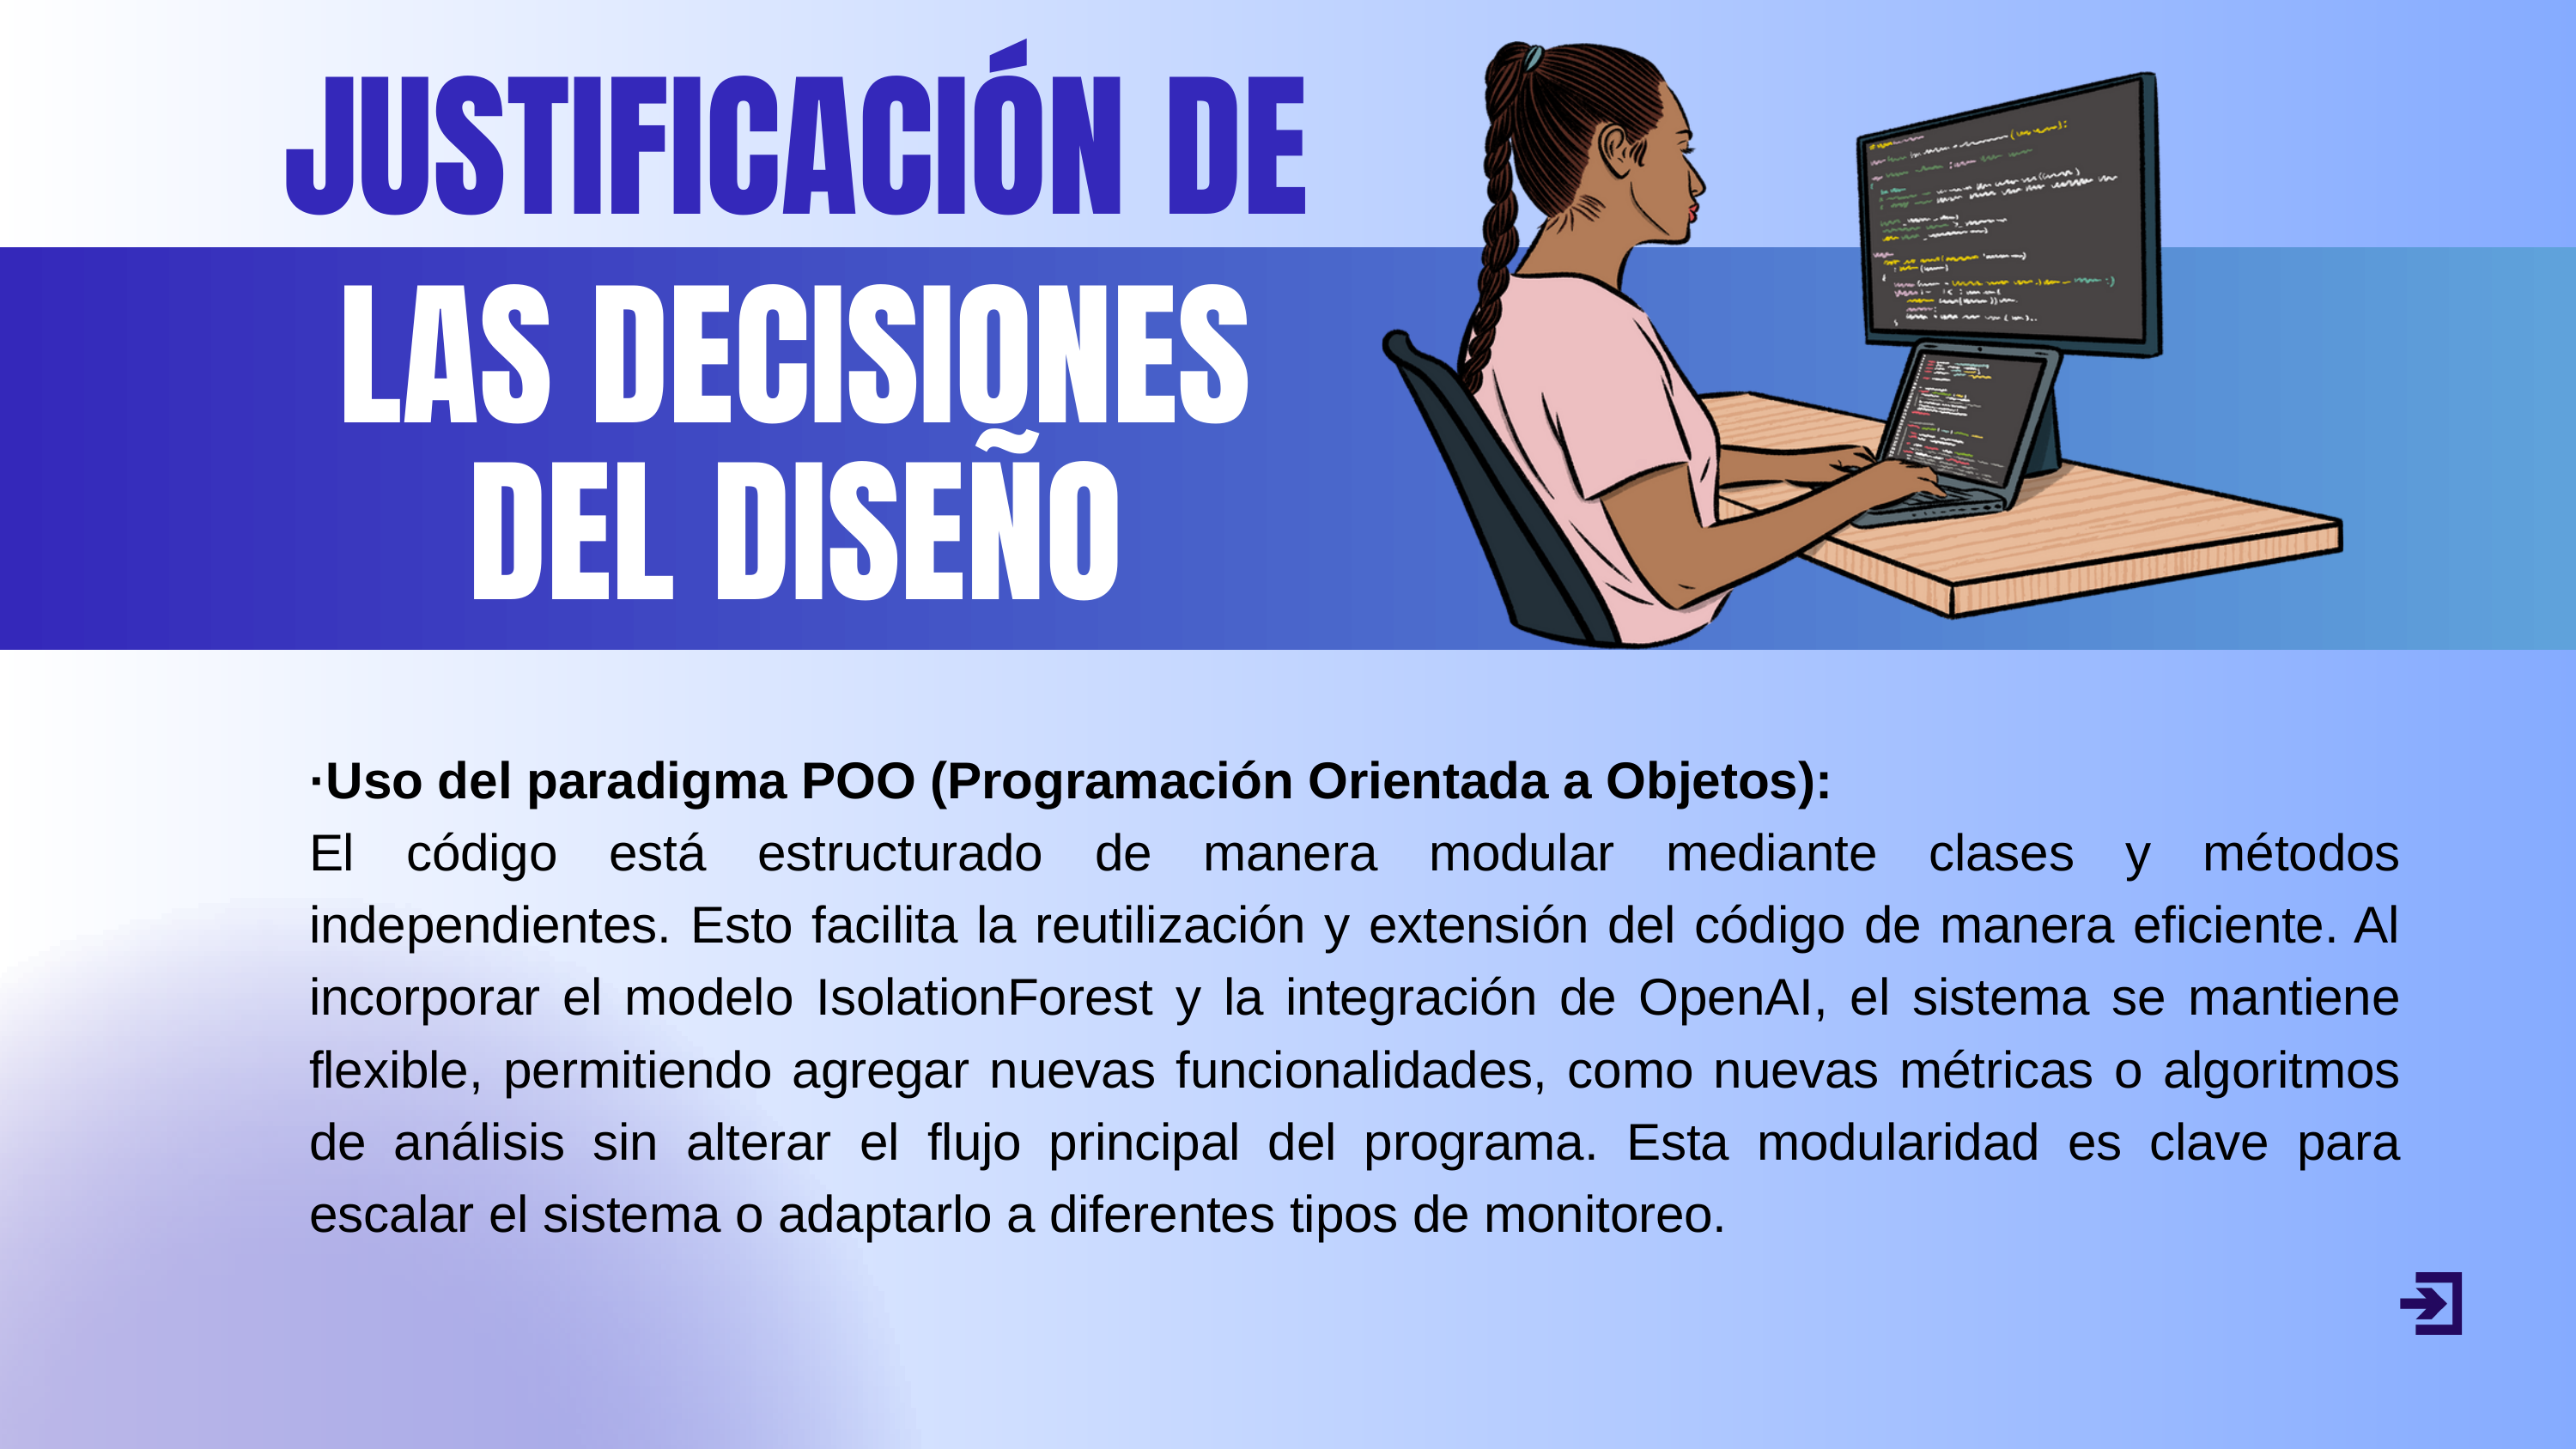

JUSTIFICACIÓN DE

LAS DECISIONES DEL DISEÑO
·Uso del paradigma POO (Programación Orientada a Objetos):
El código está estructurado de manera modular mediante clases y métodos independientes. Esto facilita la reutilización y extensión del código de manera eficiente. Al incorporar el modelo IsolationForest y la integración de OpenAI, el sistema se mantiene flexible, permitiendo agregar nuevas funcionalidades, como nuevas métricas o algoritmos de análisis sin alterar el flujo principal del programa. Esta modularidad es clave para escalar el sistema o adaptarlo a diferentes tipos de monitoreo.